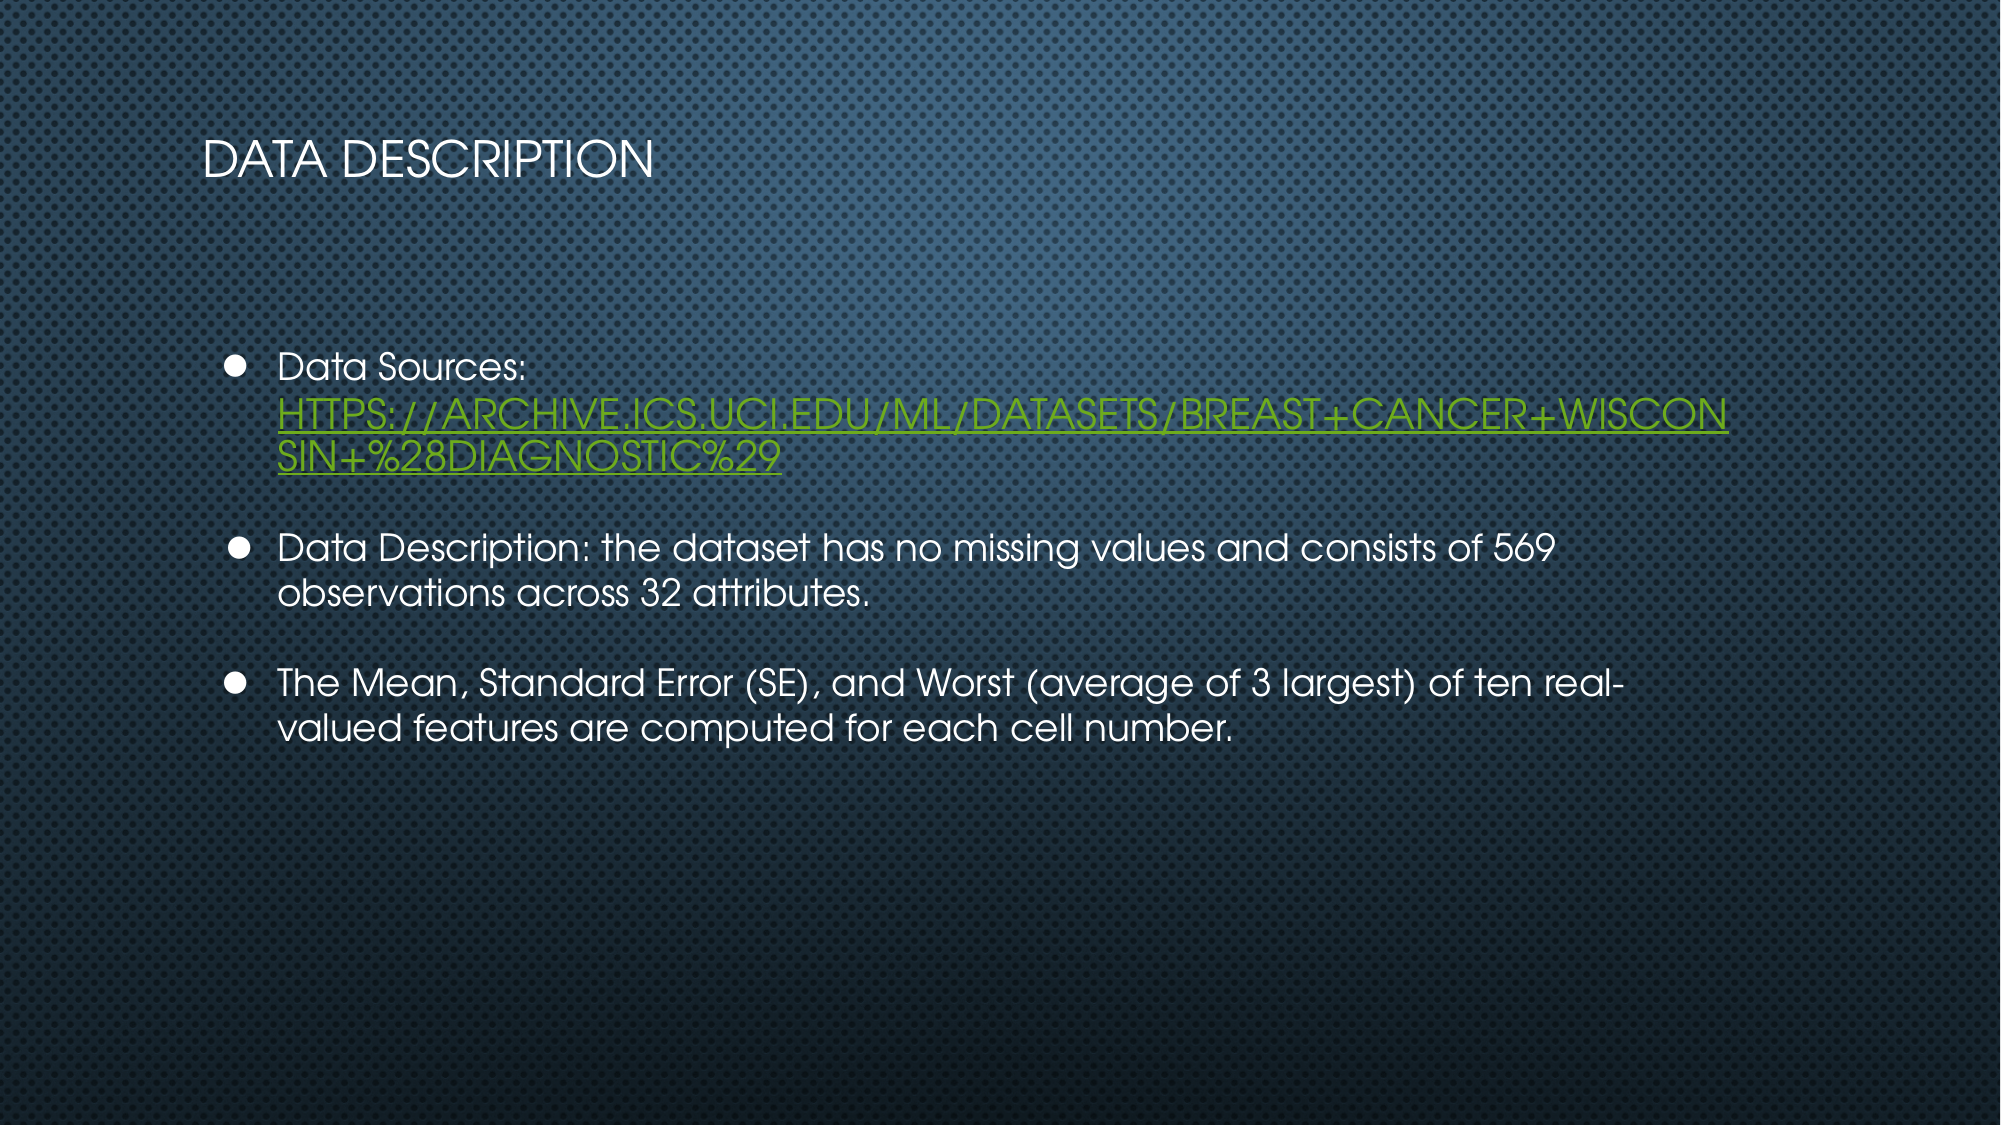

# DATA DESCRIPTION
Data Sources: https://archive.ics.uci.edu/ml/datasets/Breast+Cancer+Wisconsin+%28Diagnostic%29

Data Description: the dataset has no missing values and consists of 569 observations across 32 attributes.

The Mean, Standard Error (SE), and Worst (average of 3 largest) of ten real-valued features are computed for each cell number.